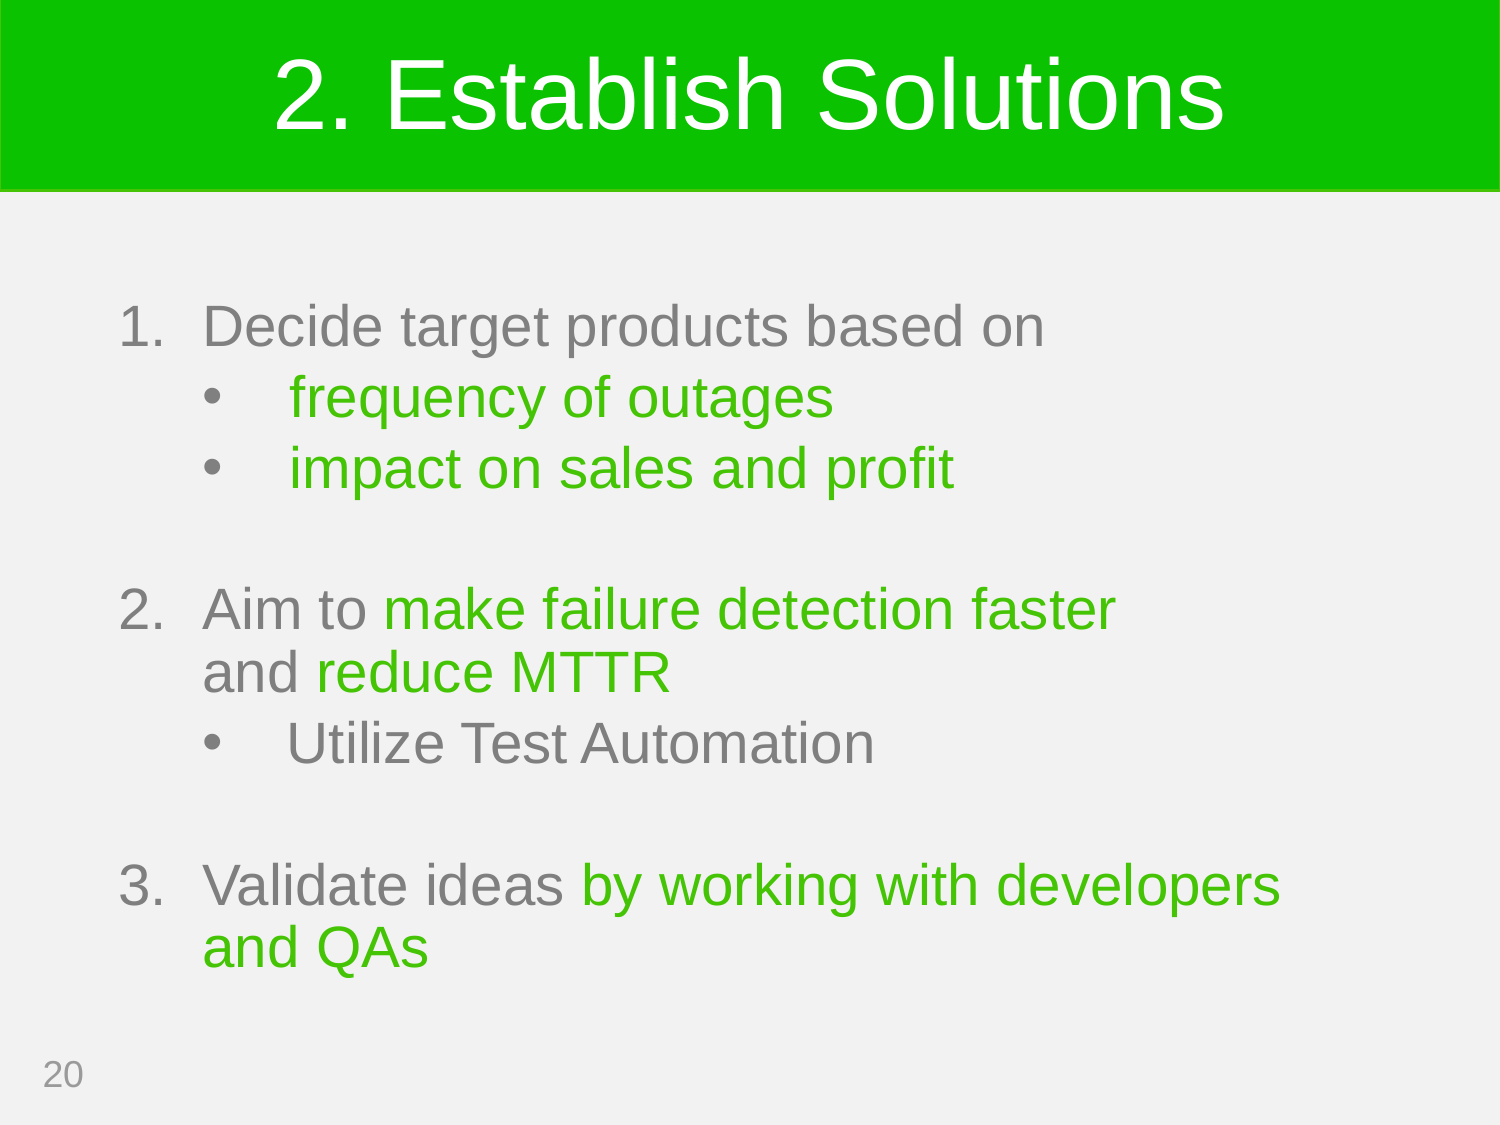

# 2. Establish Solutions
Decide target products based on
 frequency of outages
 impact on sales and profit
Aim to make failure detection faster
and reduce MTTR
Utilize Test Automation
Validate ideas by working with developers and QAs
20